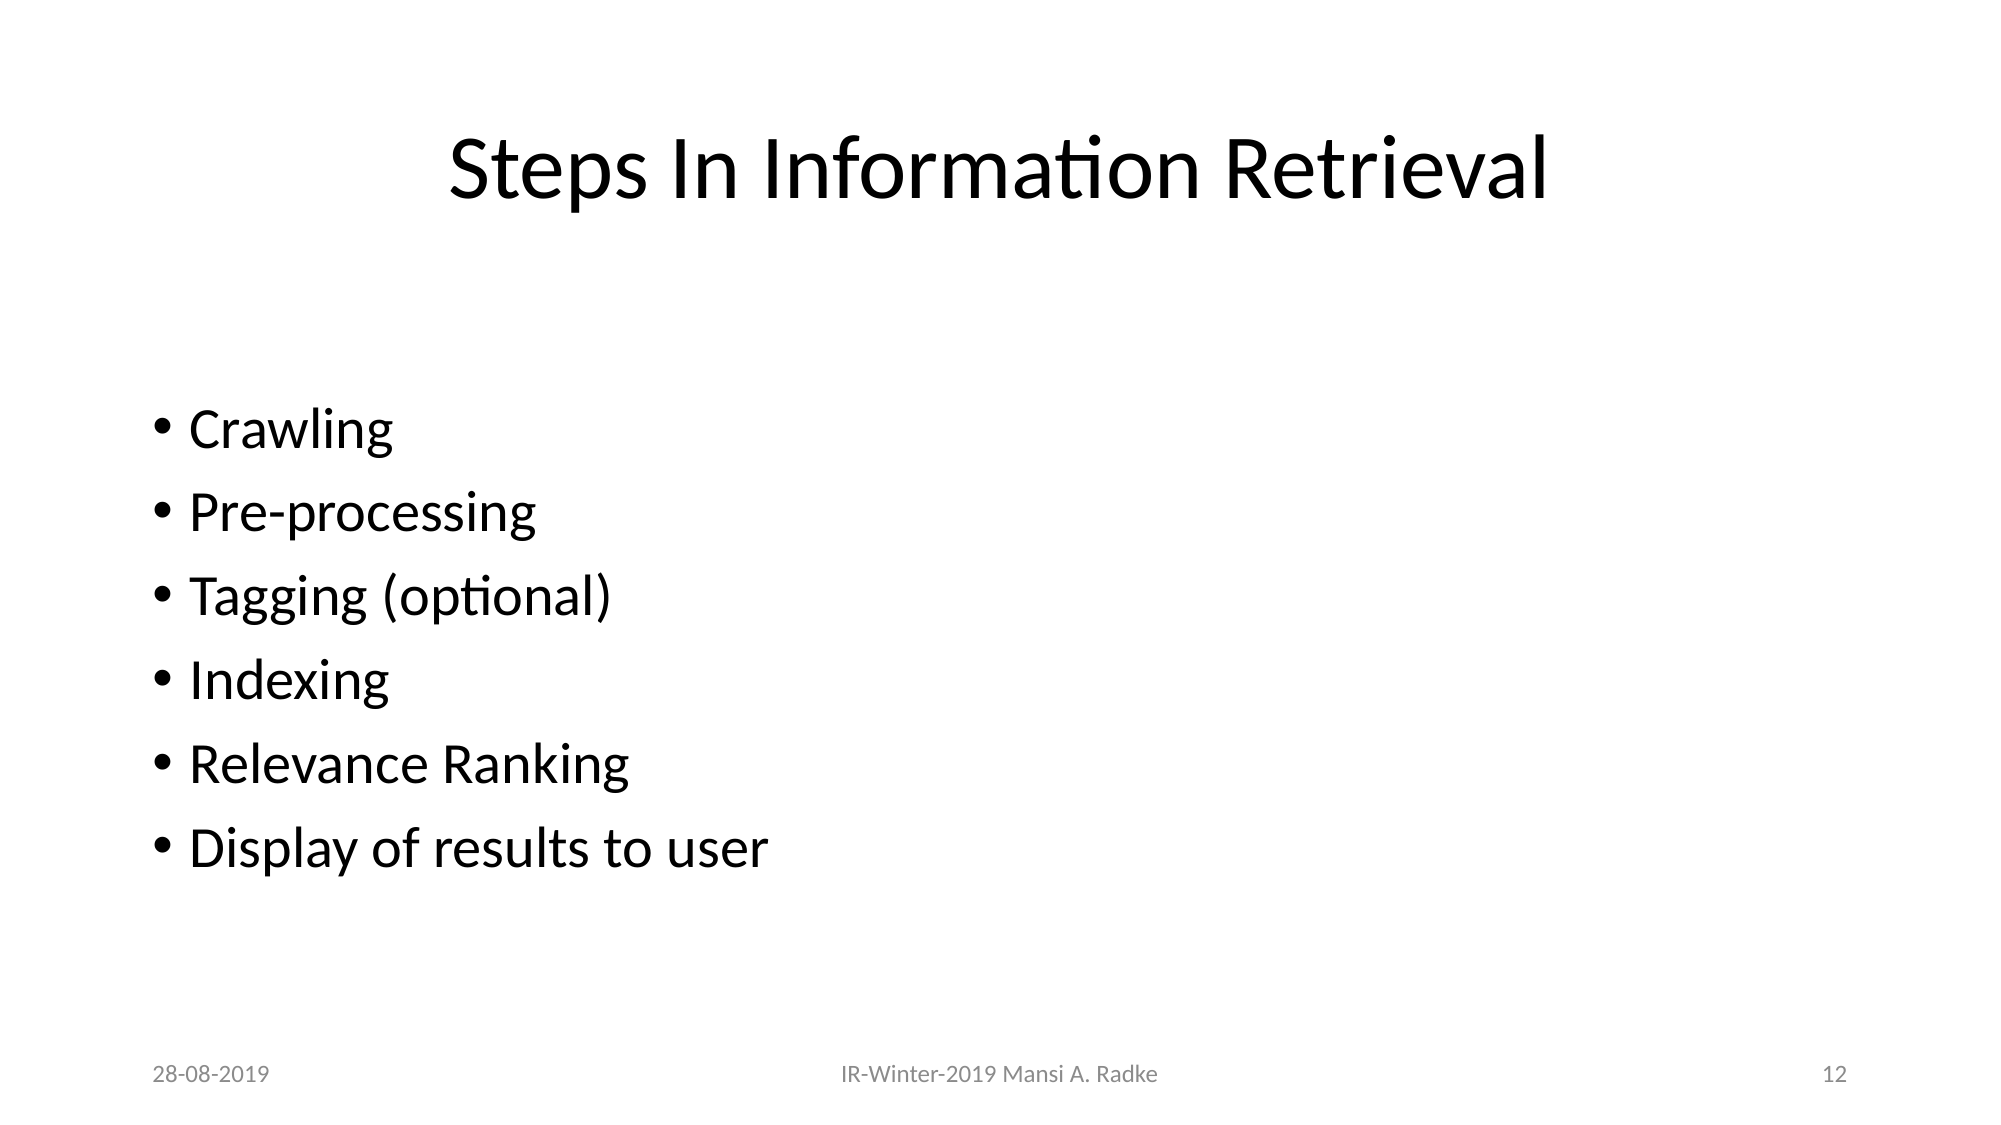

# Steps In Information Retrieval

Crawling
Pre-processing
Tagging (optional)
Indexing
Relevance Ranking
Display of results to user
28-08-2019
IR-Winter-2019 Mansi A. Radke
12